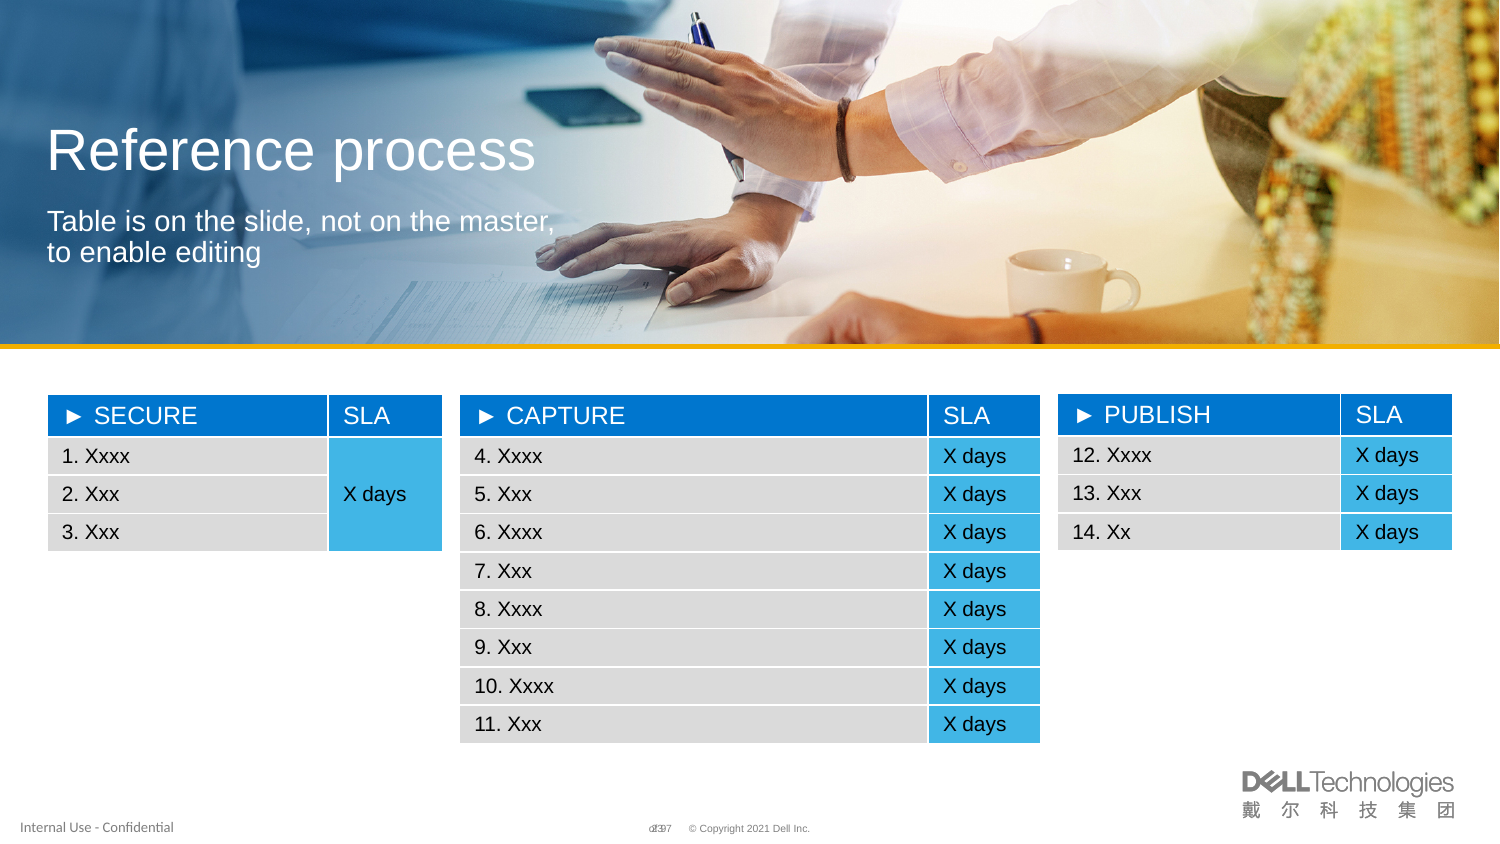

# Reference process
Table is on the slide, not on the master, to enable editing
| ► PUBLISH | SLA |
| --- | --- |
| 12. Xxxx | X days |
| 13. Xxx | X days |
| 14. Xx | X days |
| ► SECURE | SLA |
| --- | --- |
| 1. Xxxx | X days |
| 2. Xxx |  |
| 3. Xxx |  |
| ► CAPTURE | SLA |
| --- | --- |
| 4. Xxxx | X days |
| 5. Xxx | X days |
| 6. Xxxx | X days |
| 7. Xxx | X days |
| 8. Xxxx | X days |
| 9. Xxx | X days |
| 10. Xxxx | X days |
| 11. Xxx | X days |